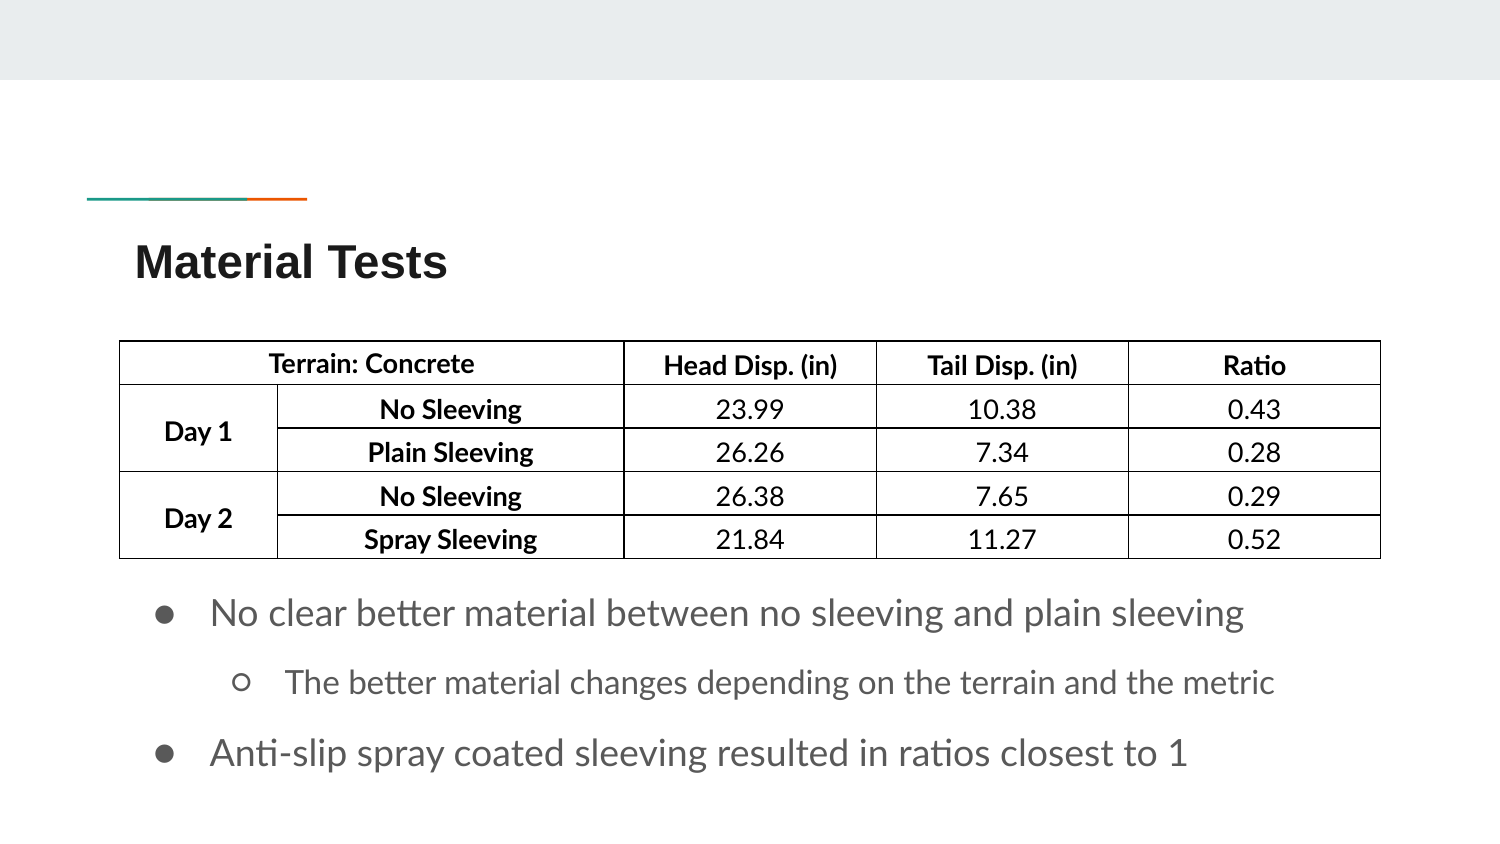

# Material Tests
| Terrain: Concrete |  | Head Disp. (in) | Tail Disp. (in) | Ratio |
| --- | --- | --- | --- | --- |
| Day 1 | No Sleeving | 23.99 | 10.38 | 0.43 |
|  | Plain Sleeving | 26.26 | 7.34 | 0.28 |
| Day 2 | No Sleeving | 26.38 | 7.65 | 0.29 |
|  | Spray Sleeving | 21.84 | 11.27 | 0.52 |
No clear better material between no sleeving and plain sleeving
The better material changes depending on the terrain and the metric
Anti-slip spray coated sleeving resulted in ratios closest to 1